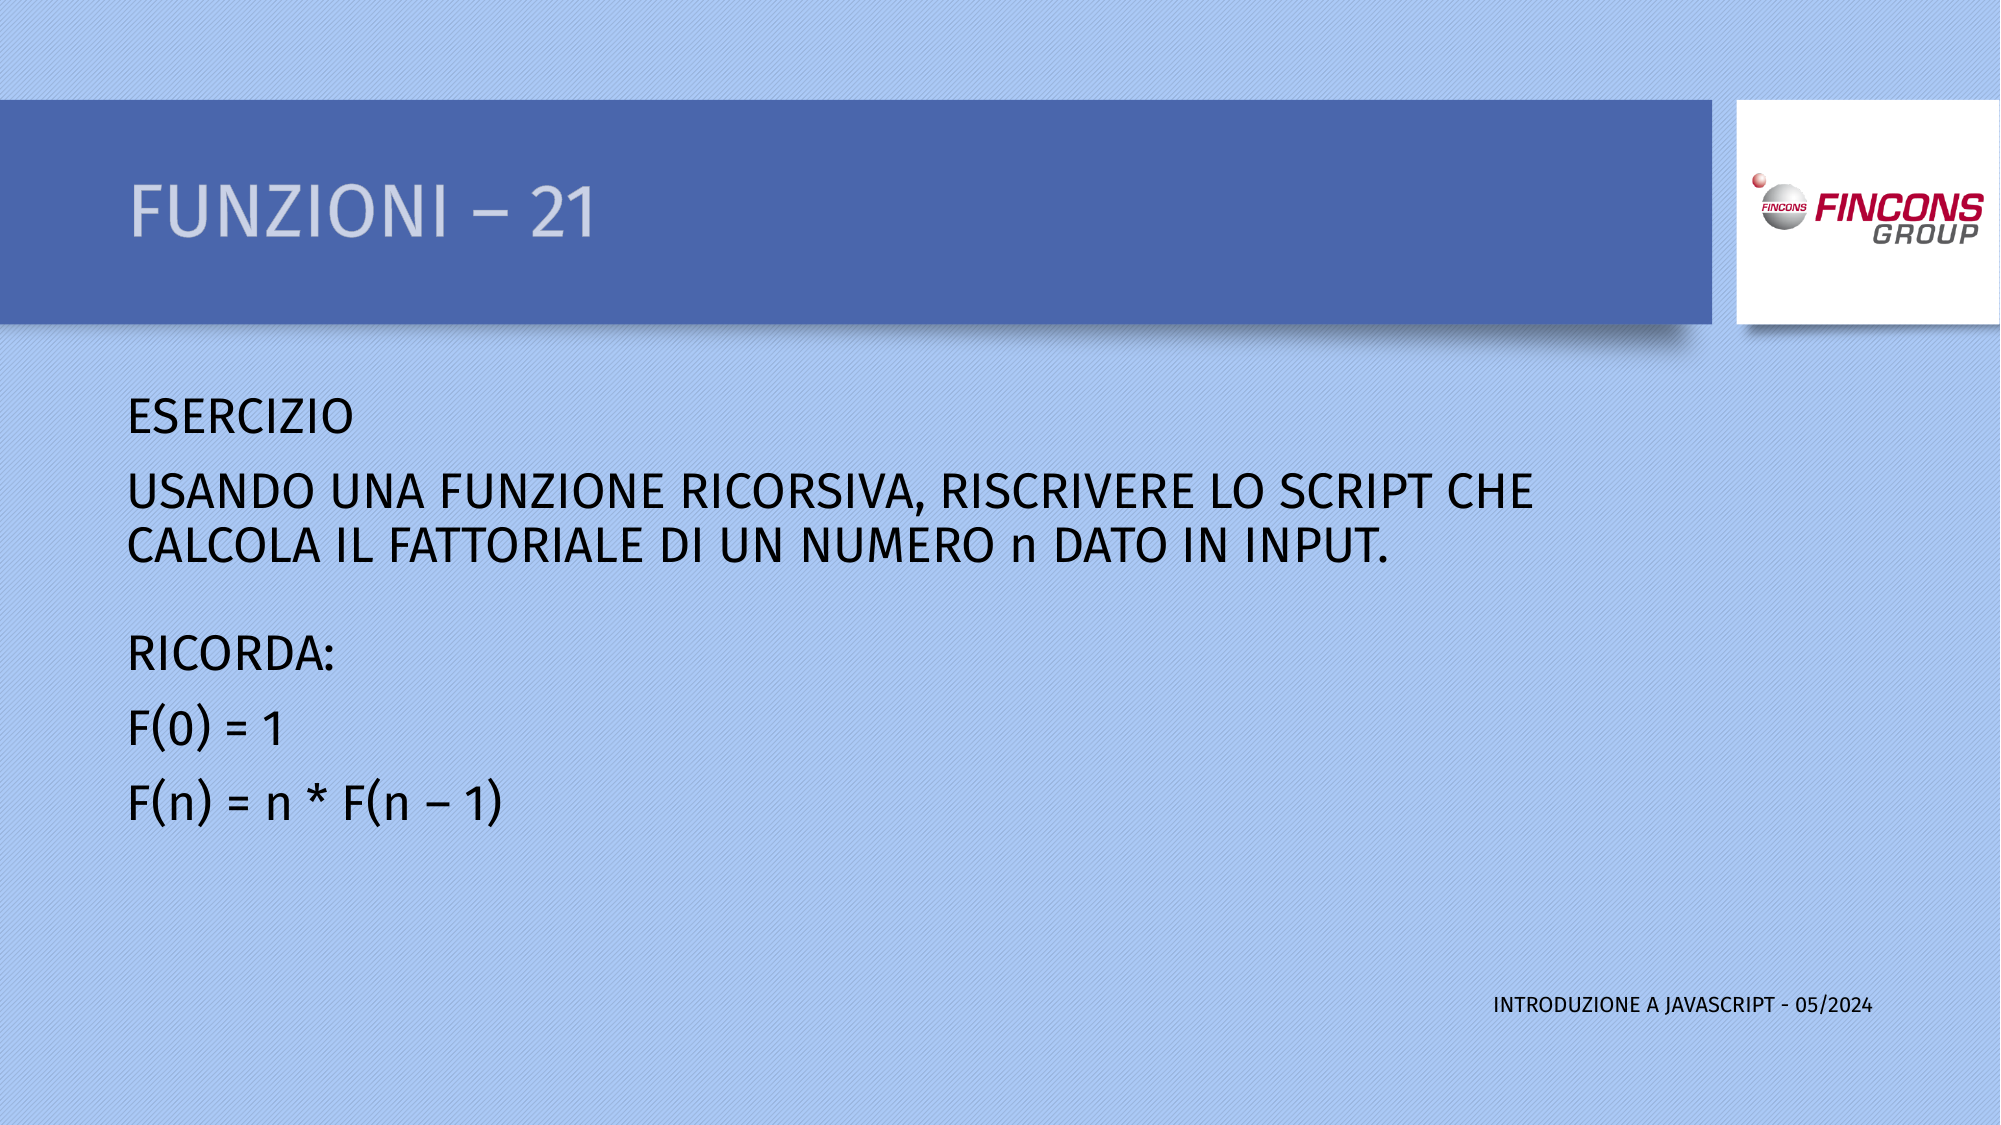

# FUNZIONI – 21
ESERCIZIO
USANDO UNA FUNZIONE RICORSIVA, RISCRIVERE LO SCRIPT CHE CALCOLA IL FATTORIALE DI UN NUMERO n DATO IN INPUT.
RICORDA:
F(0) = 1
F(n) = n * F(n – 1)
INTRODUZIONE A JAVASCRIPT - 05/2024